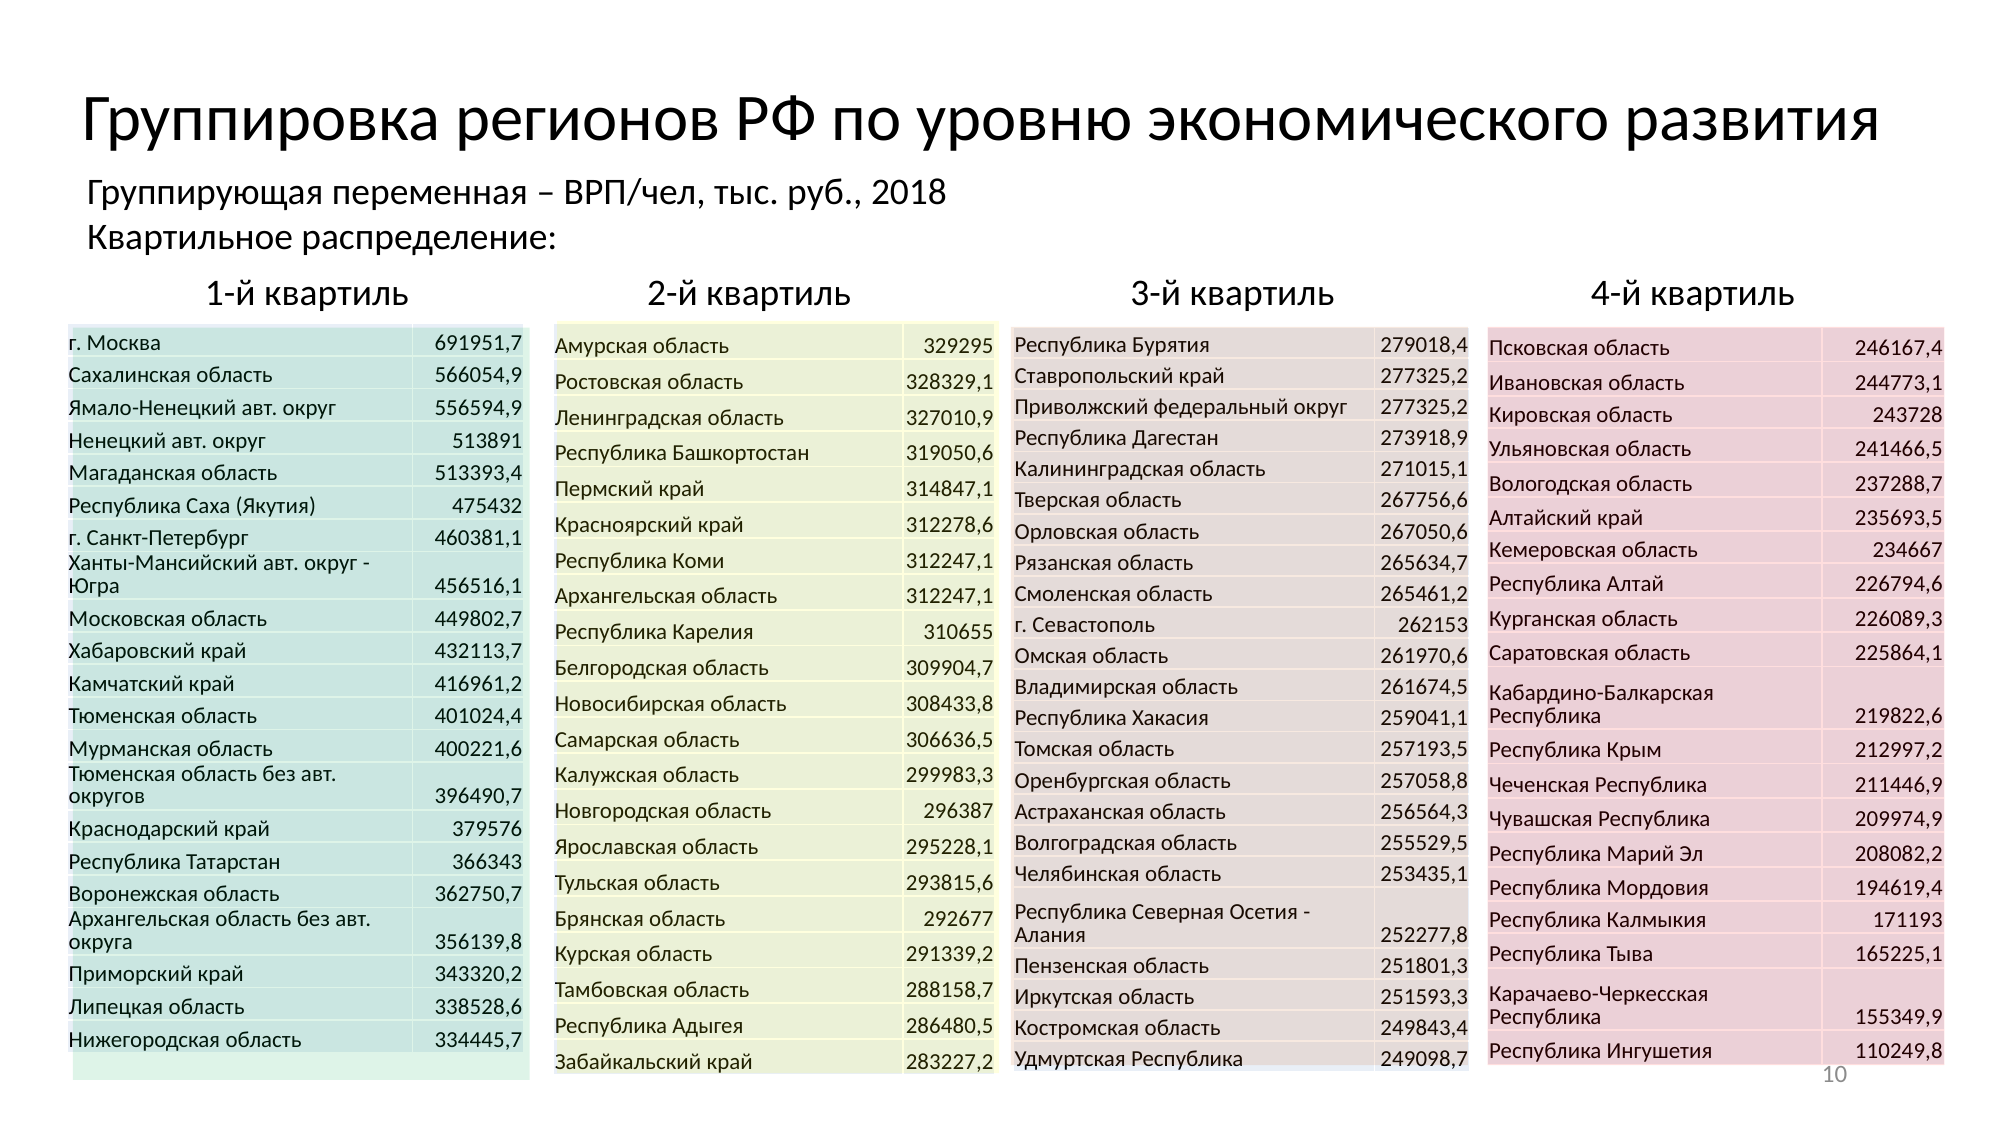

Группировка регионов РФ по уровню экономического развития
Группирующая переменная – ВРП/чел, тыс. руб., 2018
Квартильное распределение:
1-й квартиль
2-й квартиль
3-й квартиль
4-й квартиль

| г. Москва | 691951,7 |
| --- | --- |
| Сахалинская область | 566054,9 |
| Ямало-Ненецкий авт. округ | 556594,9 |
| Ненецкий авт. округ | 513891 |
| Магаданская область | 513393,4 |
| Республика Саха (Якутия) | 475432 |
| г. Санкт-Петербург | 460381,1 |
| Ханты-Мансийский авт. округ - Югра | 456516,1 |
| Московская область | 449802,7 |
| Хабаровский край | 432113,7 |
| Камчатский край | 416961,2 |
| Тюменская область | 401024,4 |
| Мурманская область | 400221,6 |
| Тюменская область без авт. округов | 396490,7 |
| Краснодарский край | 379576 |
| Республика Татарстан | 366343 |
| Воронежская область | 362750,7 |
| Архангельская область без авт. округа | 356139,8 |
| Приморский край | 343320,2 |
| Липецкая область | 338528,6 |
| Нижегородская область | 334445,7 |
| Амурская область | 329295 |
| --- | --- |
| Ростовская область | 328329,1 |
| Ленинградская область | 327010,9 |
| Республика Башкортостан | 319050,6 |
| Пермский край | 314847,1 |
| Красноярский край | 312278,6 |
| Республика Коми | 312247,1 |
| Архангельская область | 312247,1 |
| Республика Карелия | 310655 |
| Белгородская область | 309904,7 |
| Новосибирская область | 308433,8 |
| Самарская область | 306636,5 |
| Калужская область | 299983,3 |
| Новгородская область | 296387 |
| Ярославская область | 295228,1 |
| Тульская область | 293815,6 |
| Брянская область | 292677 |
| Курская область | 291339,2 |
| Тамбовская область | 288158,7 |
| Республика Адыгея | 286480,5 |
| Забайкальский край | 283227,2 |

| Псковская область | 246167,4 |
| --- | --- |
| Ивановская область | 244773,1 |
| Кировская область | 243728 |
| Ульяновская область | 241466,5 |
| Вологодская область | 237288,7 |
| Алтайский край | 235693,5 |
| Кемеровская область | 234667 |
| Республика Алтай | 226794,6 |
| Курганская область | 226089,3 |
| Саратовская область | 225864,1 |
| Кабардино-Балкарская Республика | 219822,6 |
| Республика Крым | 212997,2 |
| Чеченская Республика | 211446,9 |
| Чувашская Республика | 209974,9 |
| Республика Марий Эл | 208082,2 |
| Республика Мордовия | 194619,4 |
| Республика Калмыкия | 171193 |
| Республика Тыва | 165225,1 |
| Карачаево-Черкесская Республика | 155349,9 |
| Республика Ингушетия | 110249,8 |

| Республика Бурятия | 279018,4 |
| --- | --- |
| Ставропольский край | 277325,2 |
| Приволжский федеральный округ | 277325,2 |
| Республика Дагестан | 273918,9 |
| Калининградская область | 271015,1 |
| Тверская область | 267756,6 |
| Орловская область | 267050,6 |
| Рязанская область | 265634,7 |
| Смоленская область | 265461,2 |
| г. Севастополь | 262153 |
| Омская область | 261970,6 |
| Владимирская область | 261674,5 |
| Республика Хакасия | 259041,1 |
| Томская область | 257193,5 |
| Оренбургская область | 257058,8 |
| Астраханская область | 256564,3 |
| Волгоградская область | 255529,5 |
| Челябинская область | 253435,1 |
| Республика Северная Осетия - Алания | 252277,8 |
| Пензенская область | 251801,3 |
| Иркутская область | 251593,3 |
| Костромская область | 249843,4 |
| Удмуртская Республика | 249098,7 |

10